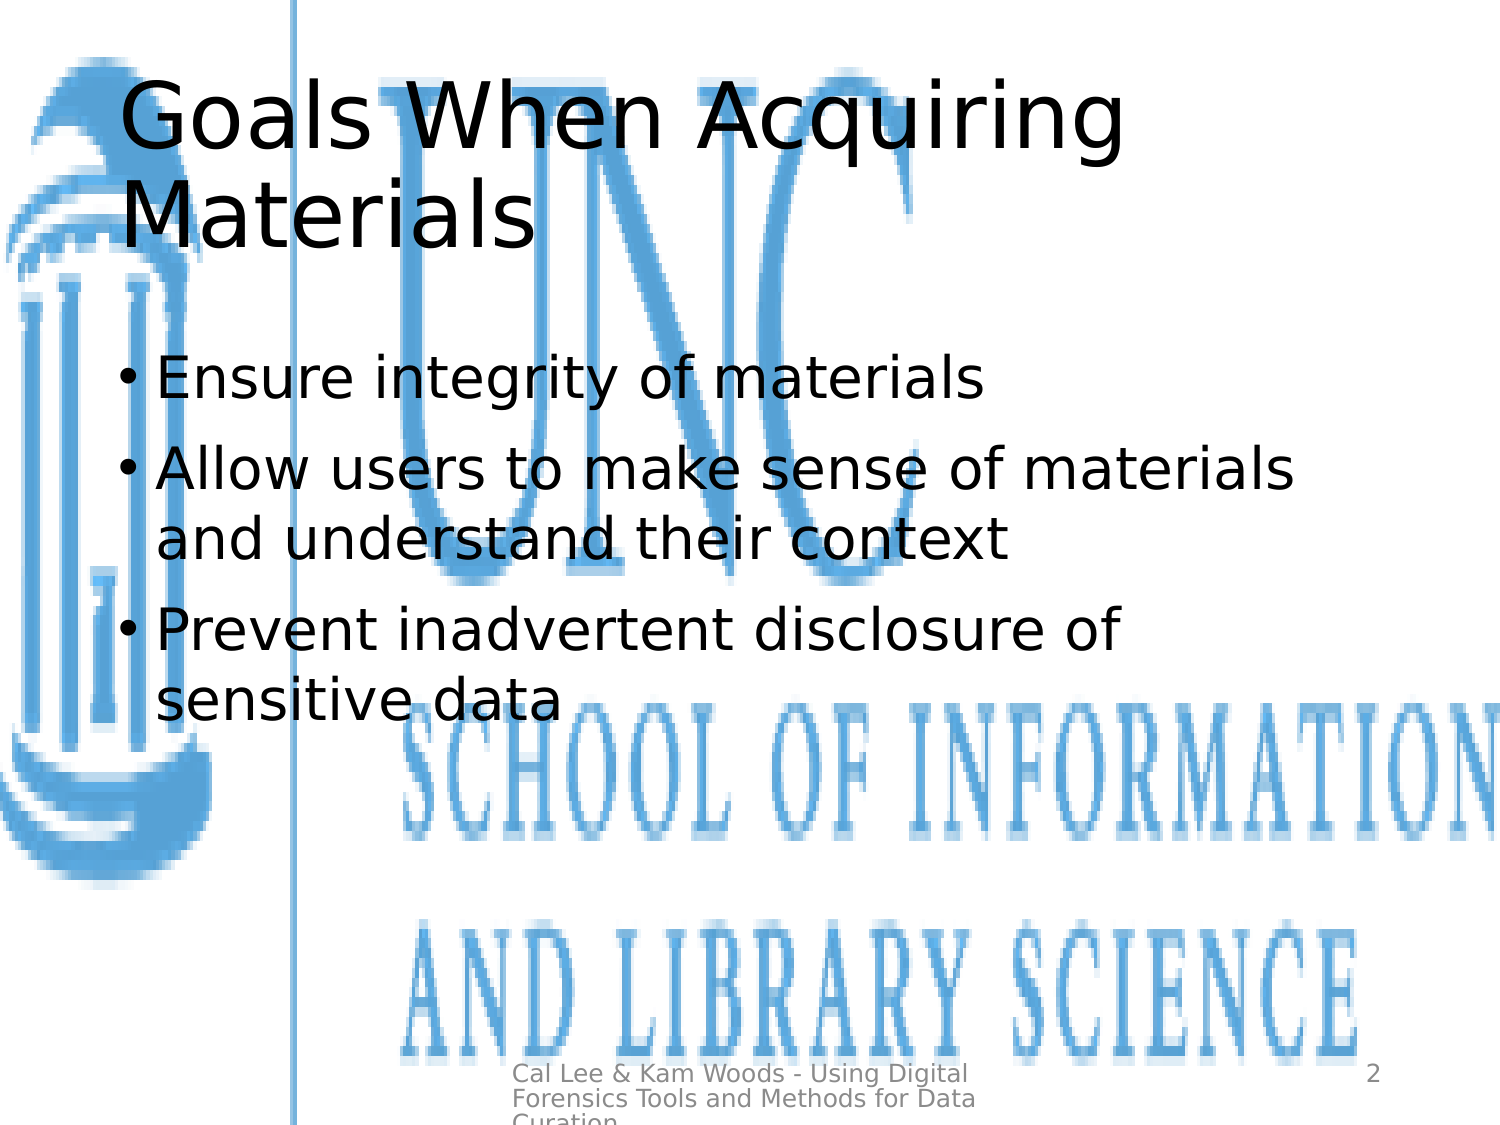

# Goals When Acquiring Materials
Ensure integrity of materials
Allow users to make sense of materials and understand their context
Prevent inadvertent disclosure of sensitive data
Cal Lee & Kam Woods - Using Digital Forensics Tools and Methods for Data Curation
2